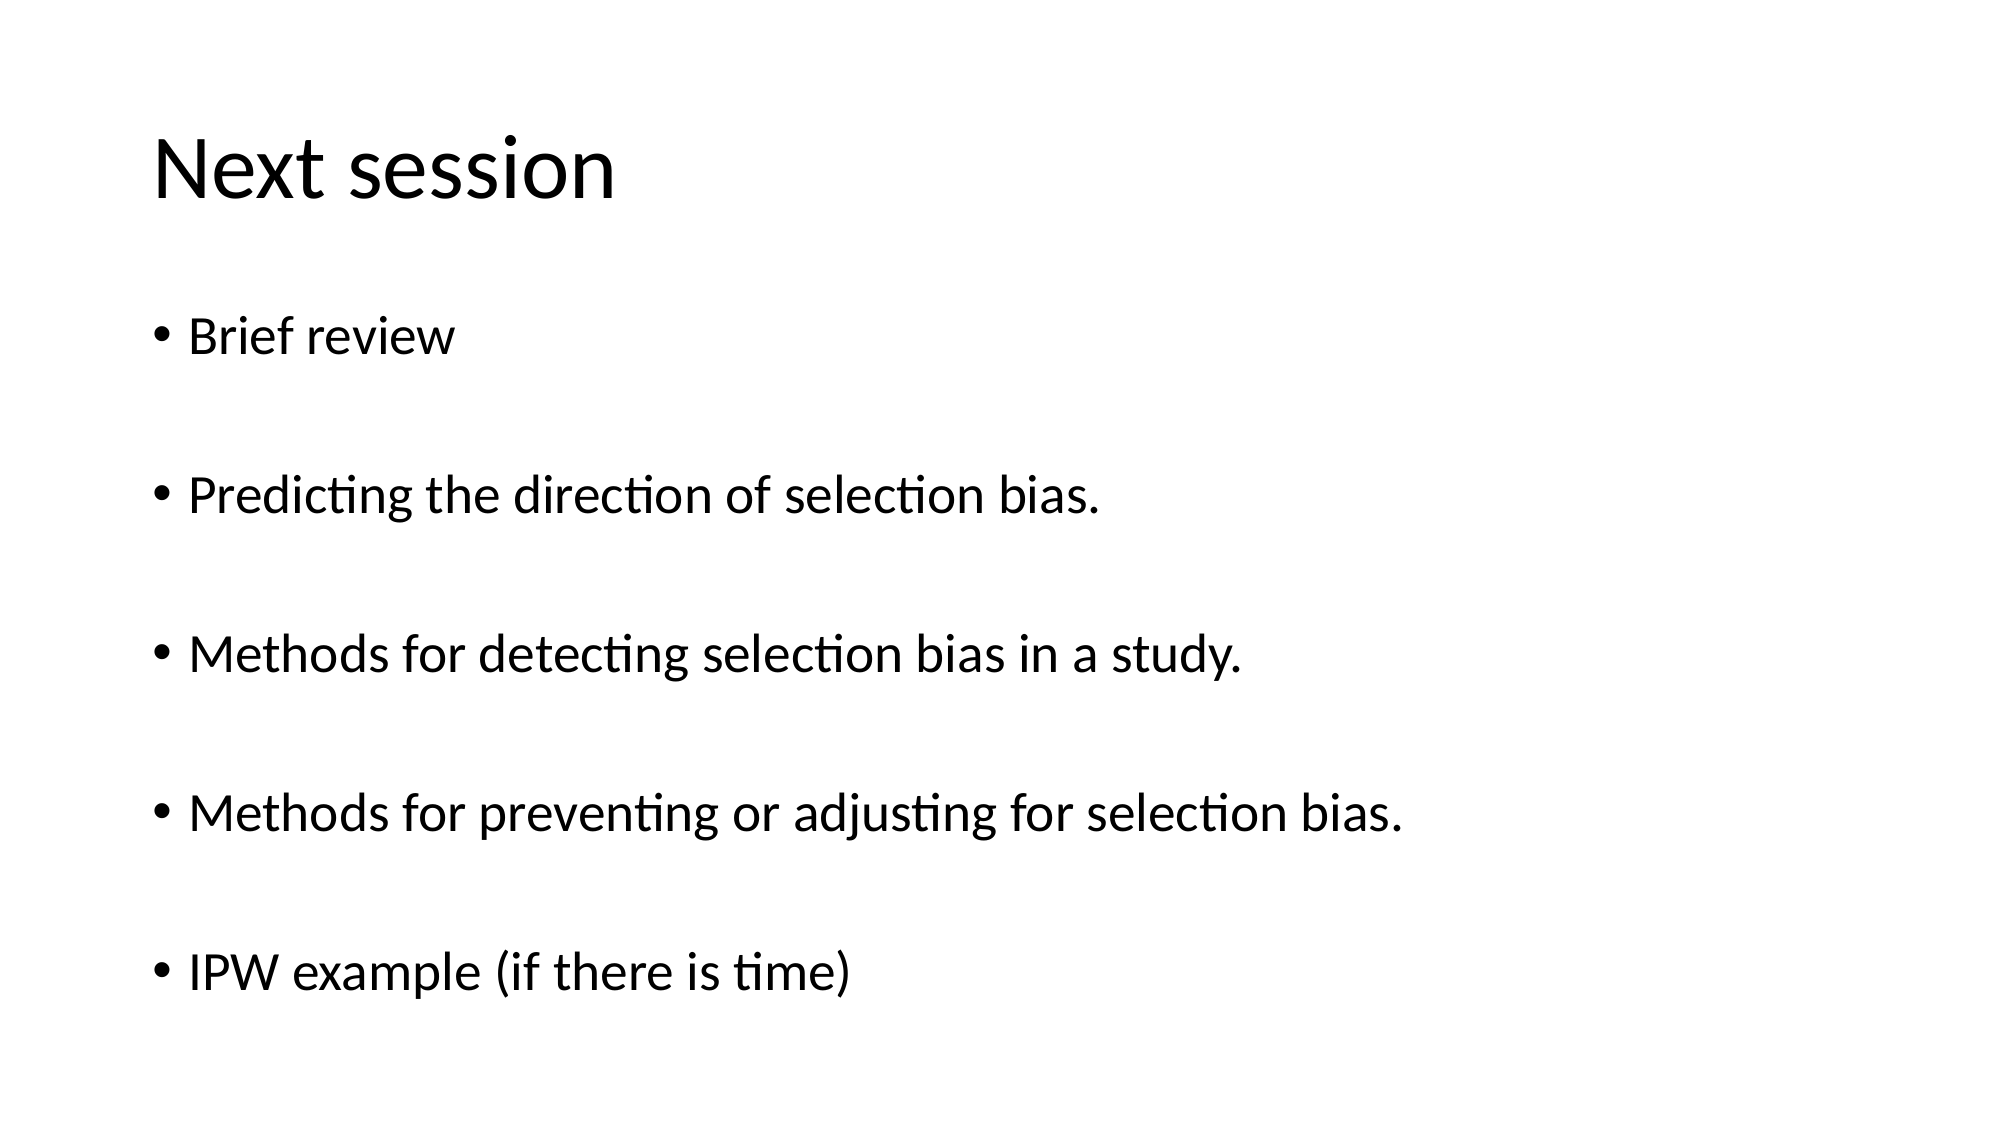

# Next session
Brief review

Predicting the direction of selection bias.

Methods for detecting selection bias in a study.

Methods for preventing or adjusting for selection bias.

IPW example (if there is time)